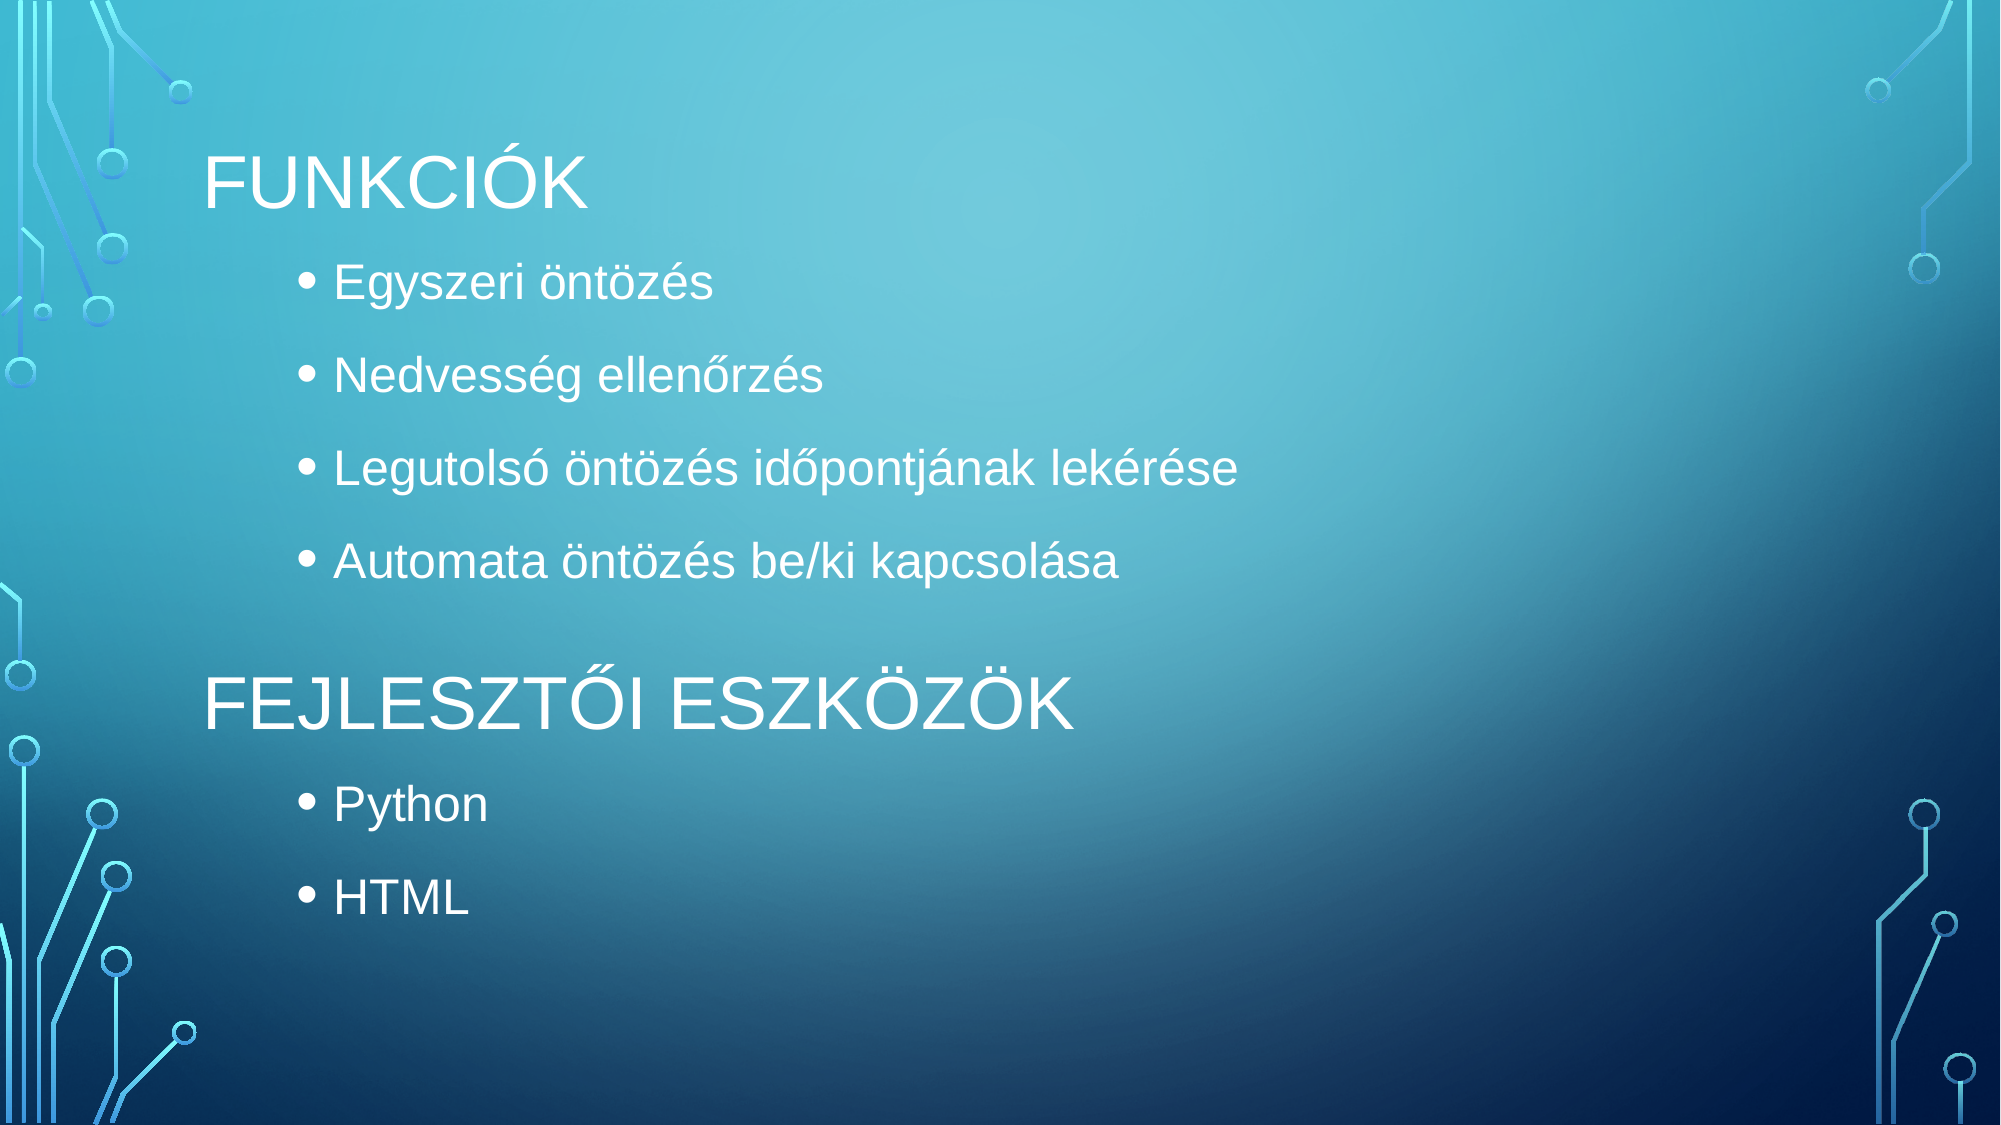

# funkciók
Egyszeri öntözés
Nedvesség ellenőrzés
Legutolsó öntözés időpontjának lekérése
Automata öntözés be/ki kapcsolása
Fejlesztői eszközök
Python
HTML